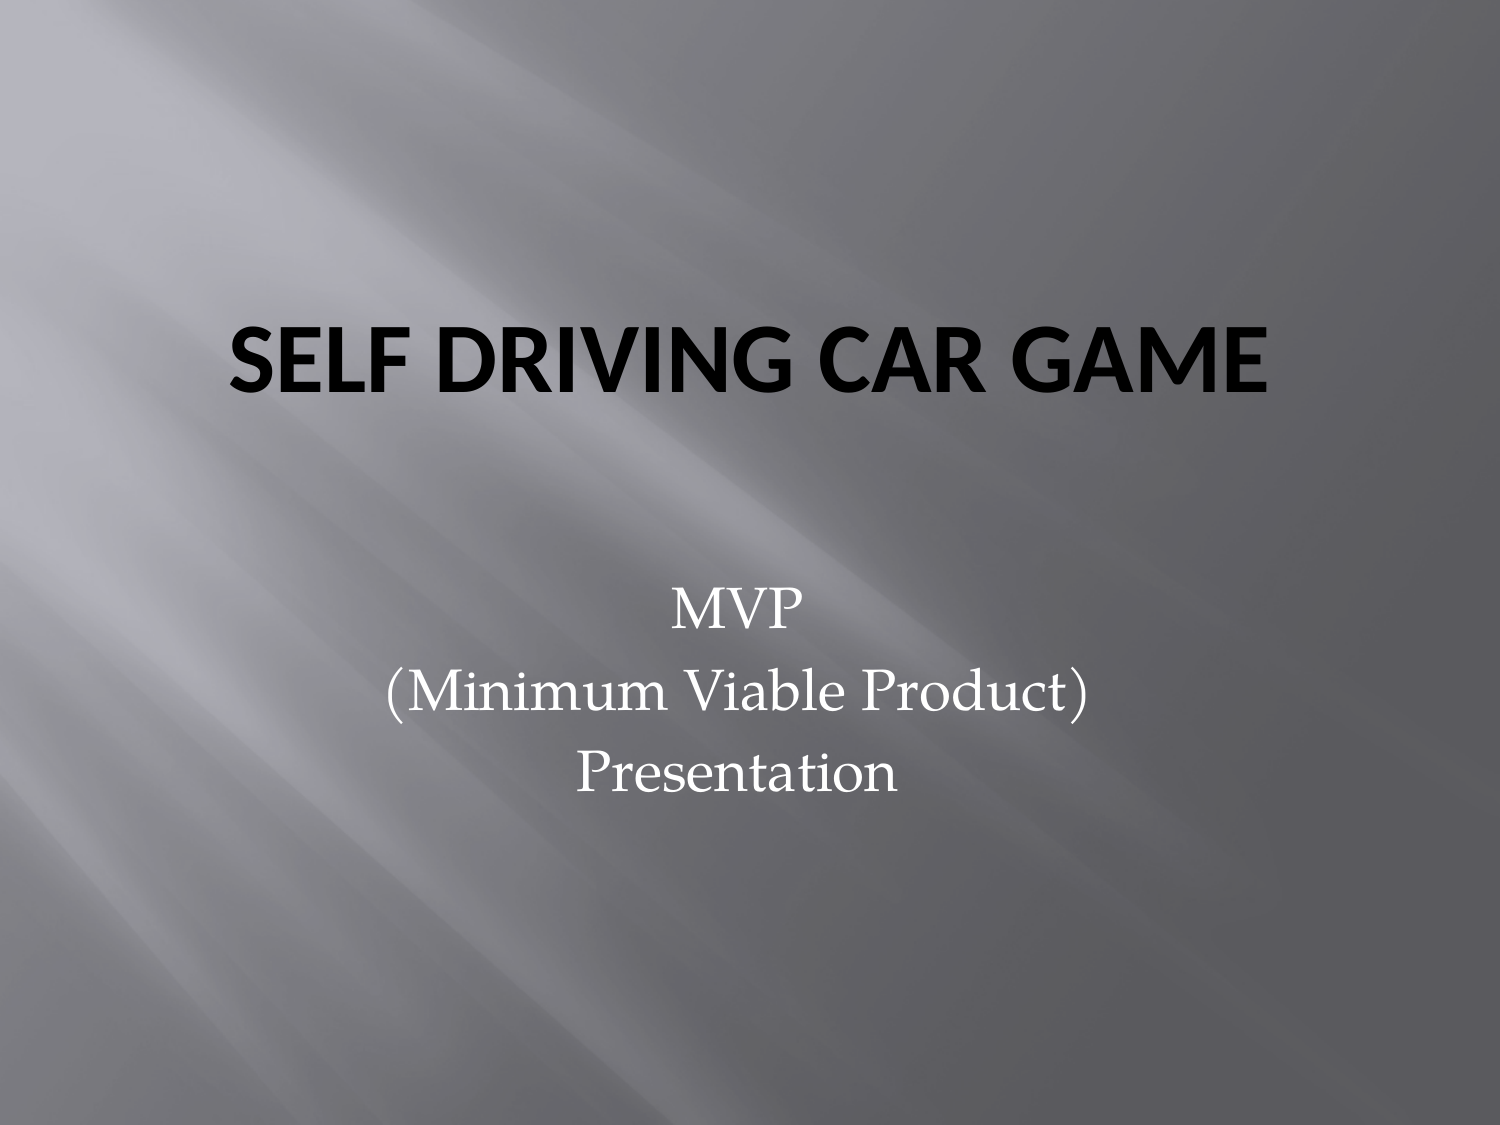

# Self Driving Car Game
MVP
(Minimum Viable Product)
Presentation